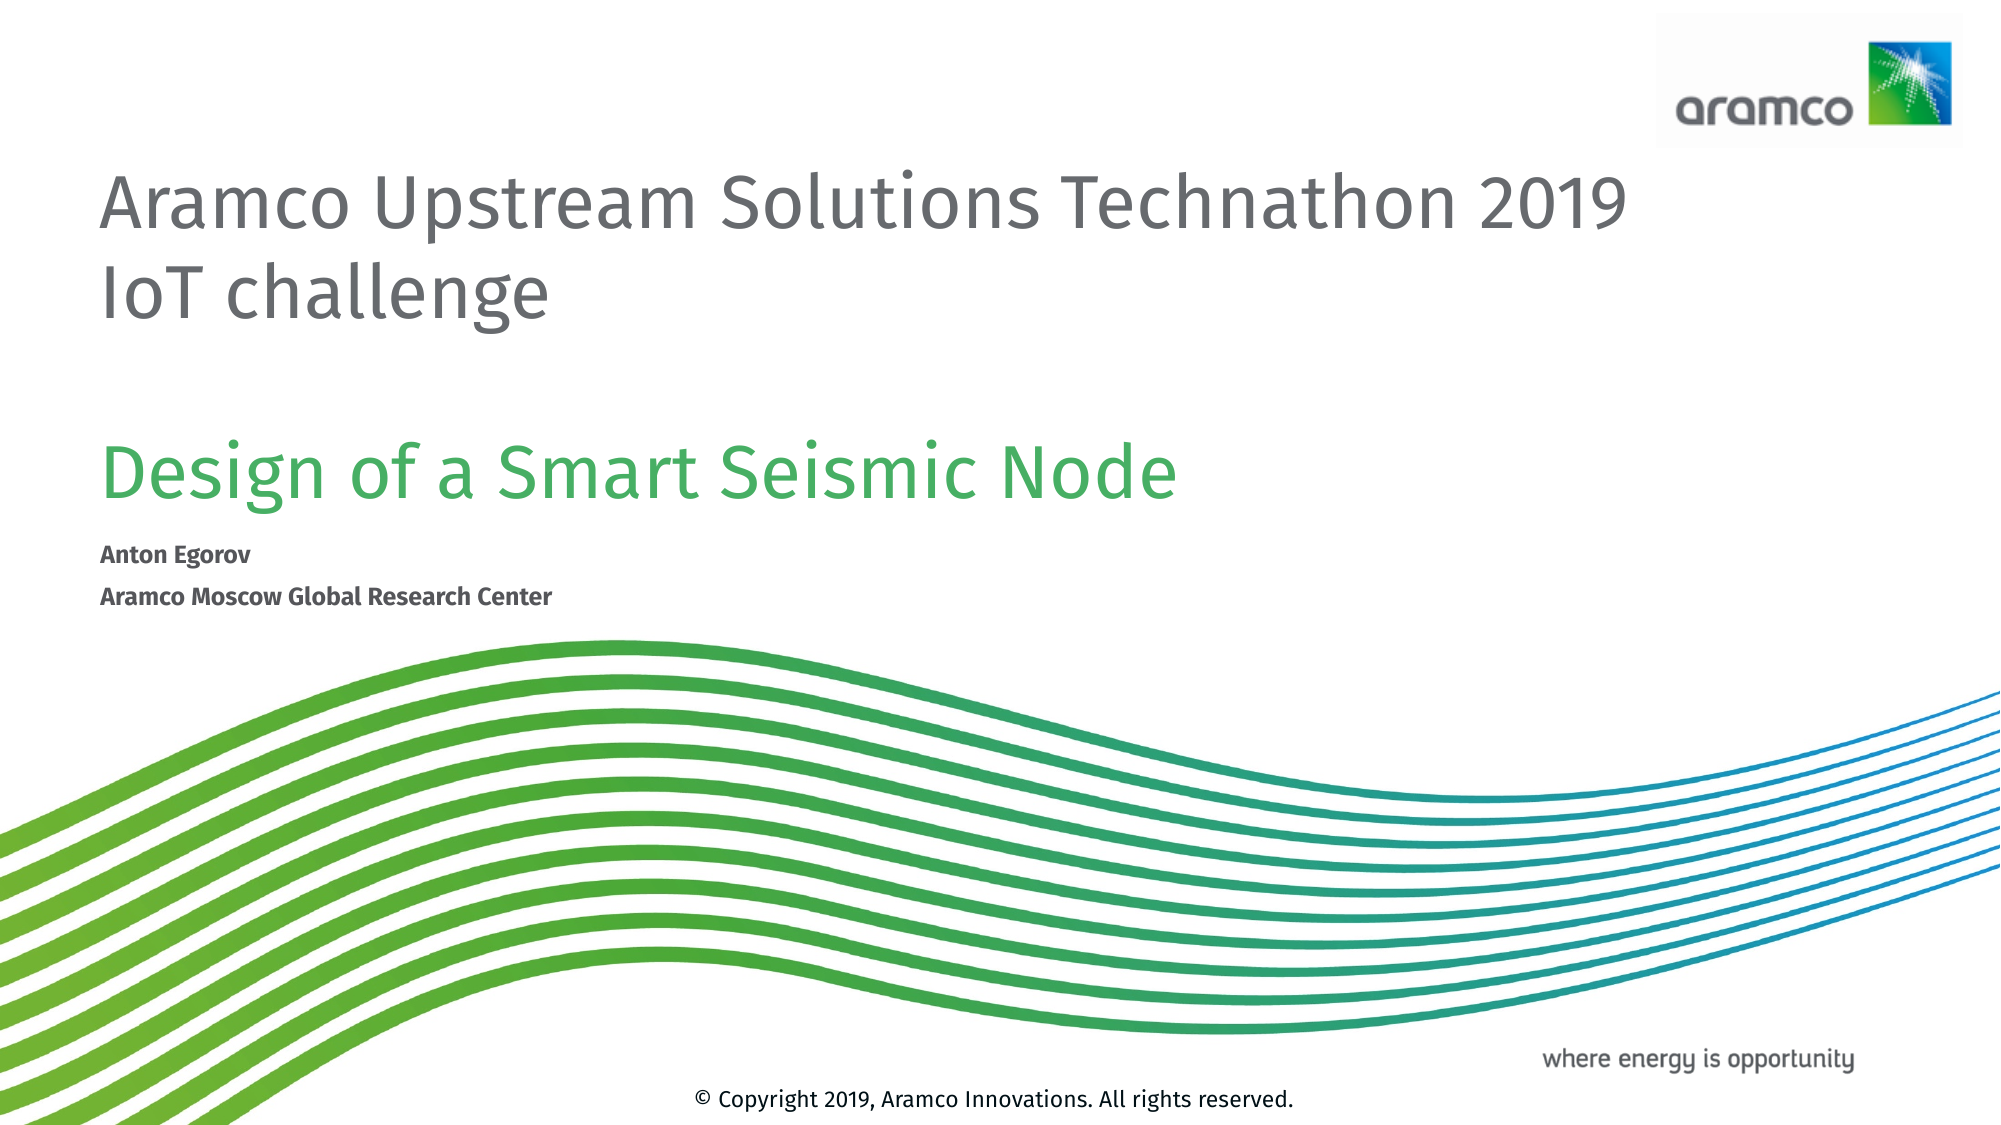

# Aramco Upstream Solutions Technathon 2019 IoT challenge Design of a Smart Seismic Node
Anton Egorov
Aramco Moscow Global Research Center